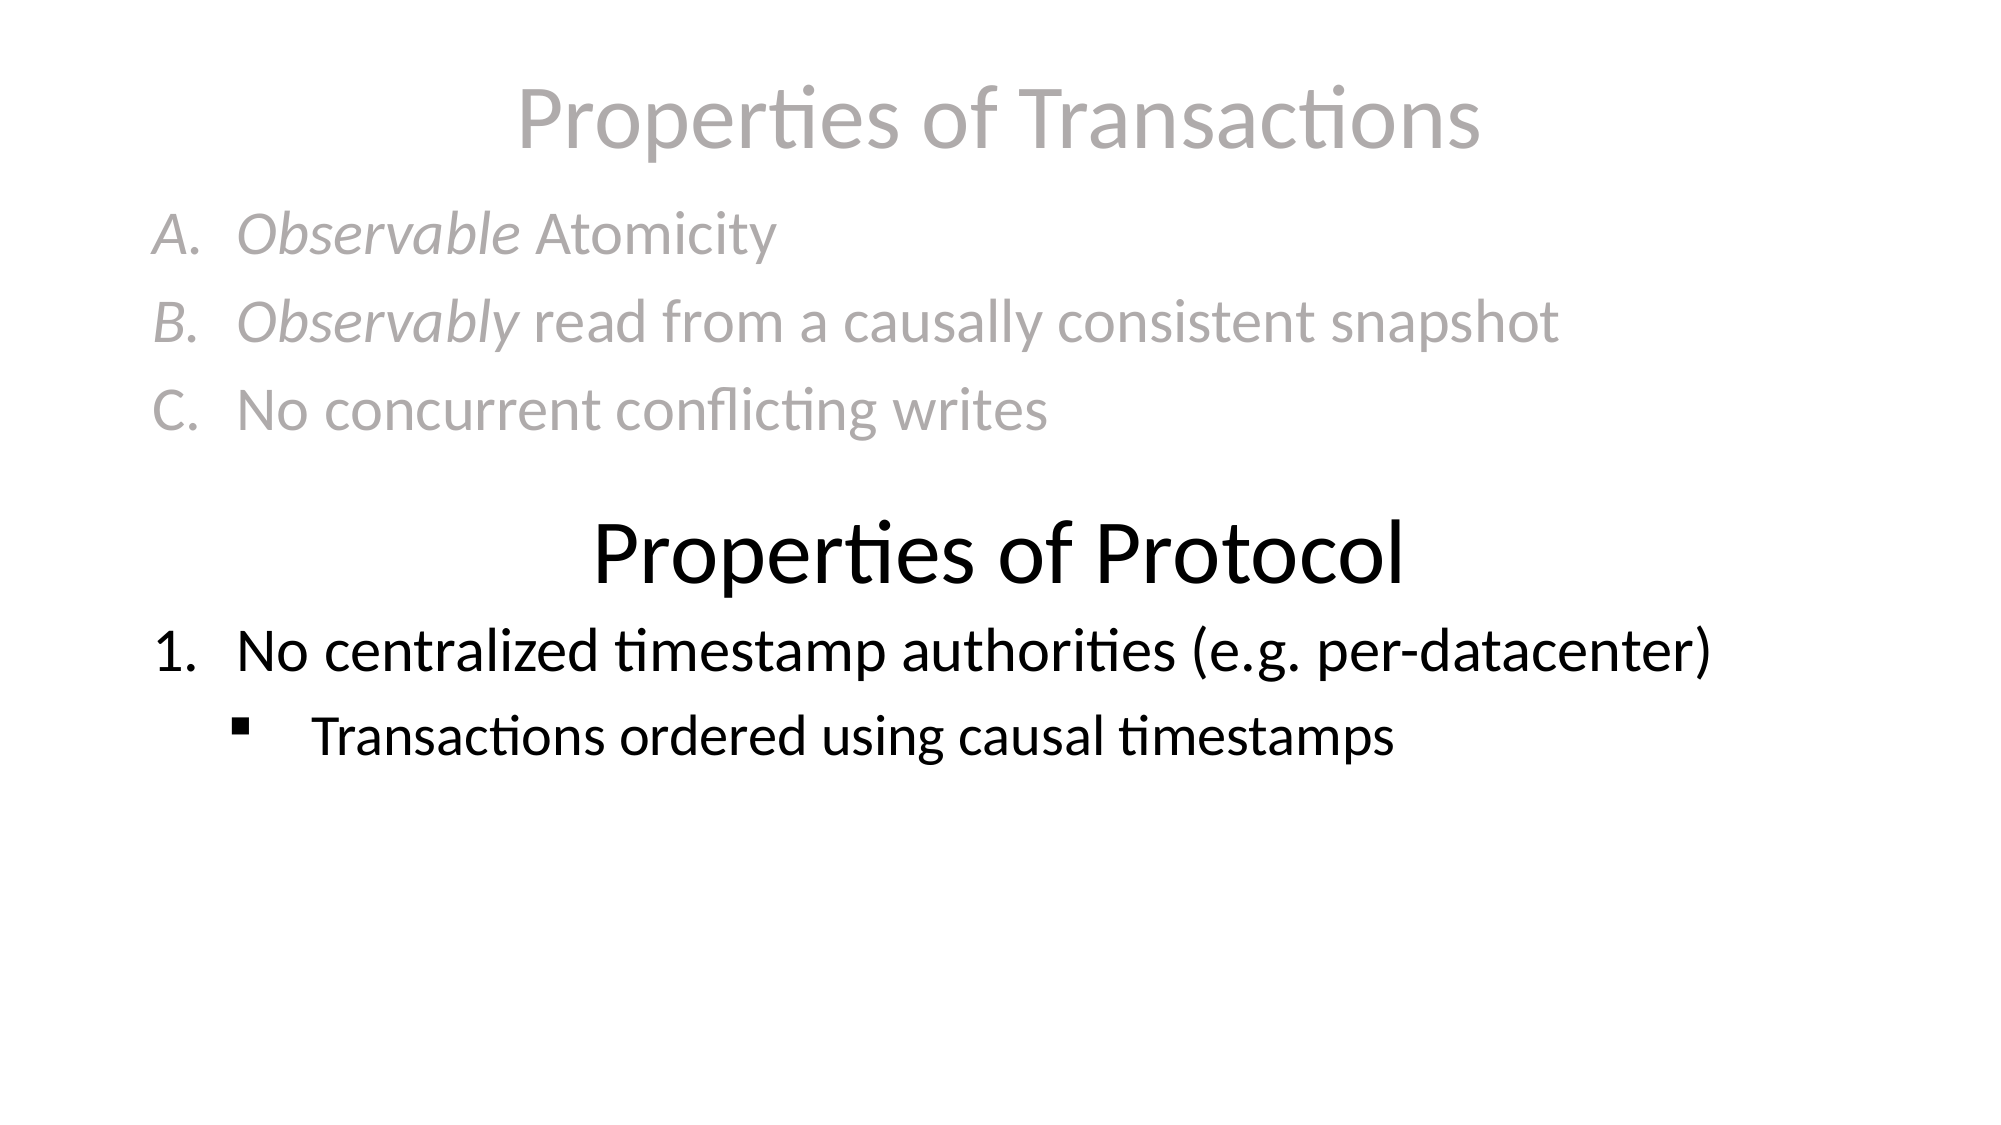

# Properties of Transactions
Observable Atomicity
Observably read from a causally consistent snapshot
No concurrent conflicting writes
Properties of Protocol
No centralized timestamp authorities (e.g. per-datacenter)
Transactions ordered using causal timestamps